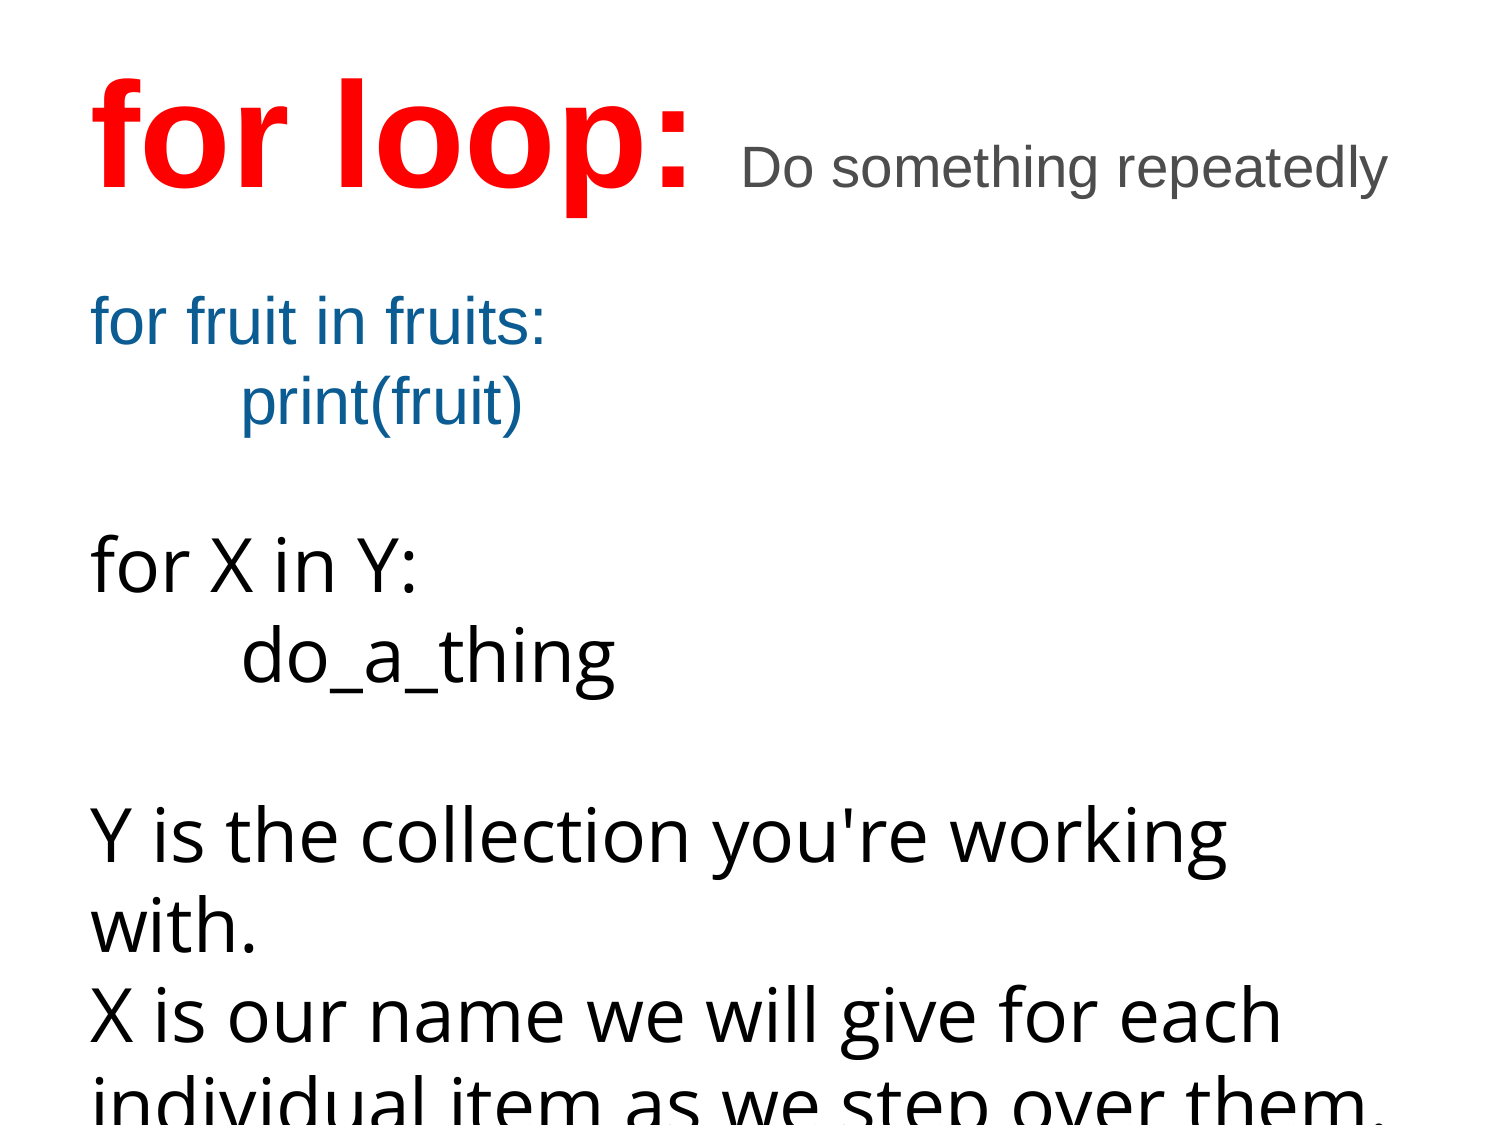

# for loop: Do something repeatedly
for fruit in fruits:
	print(fruit)

for X in Y:
	do_a_thing

Y is the collection you're working with.
X is our name we will give for each individual item as we step over them.